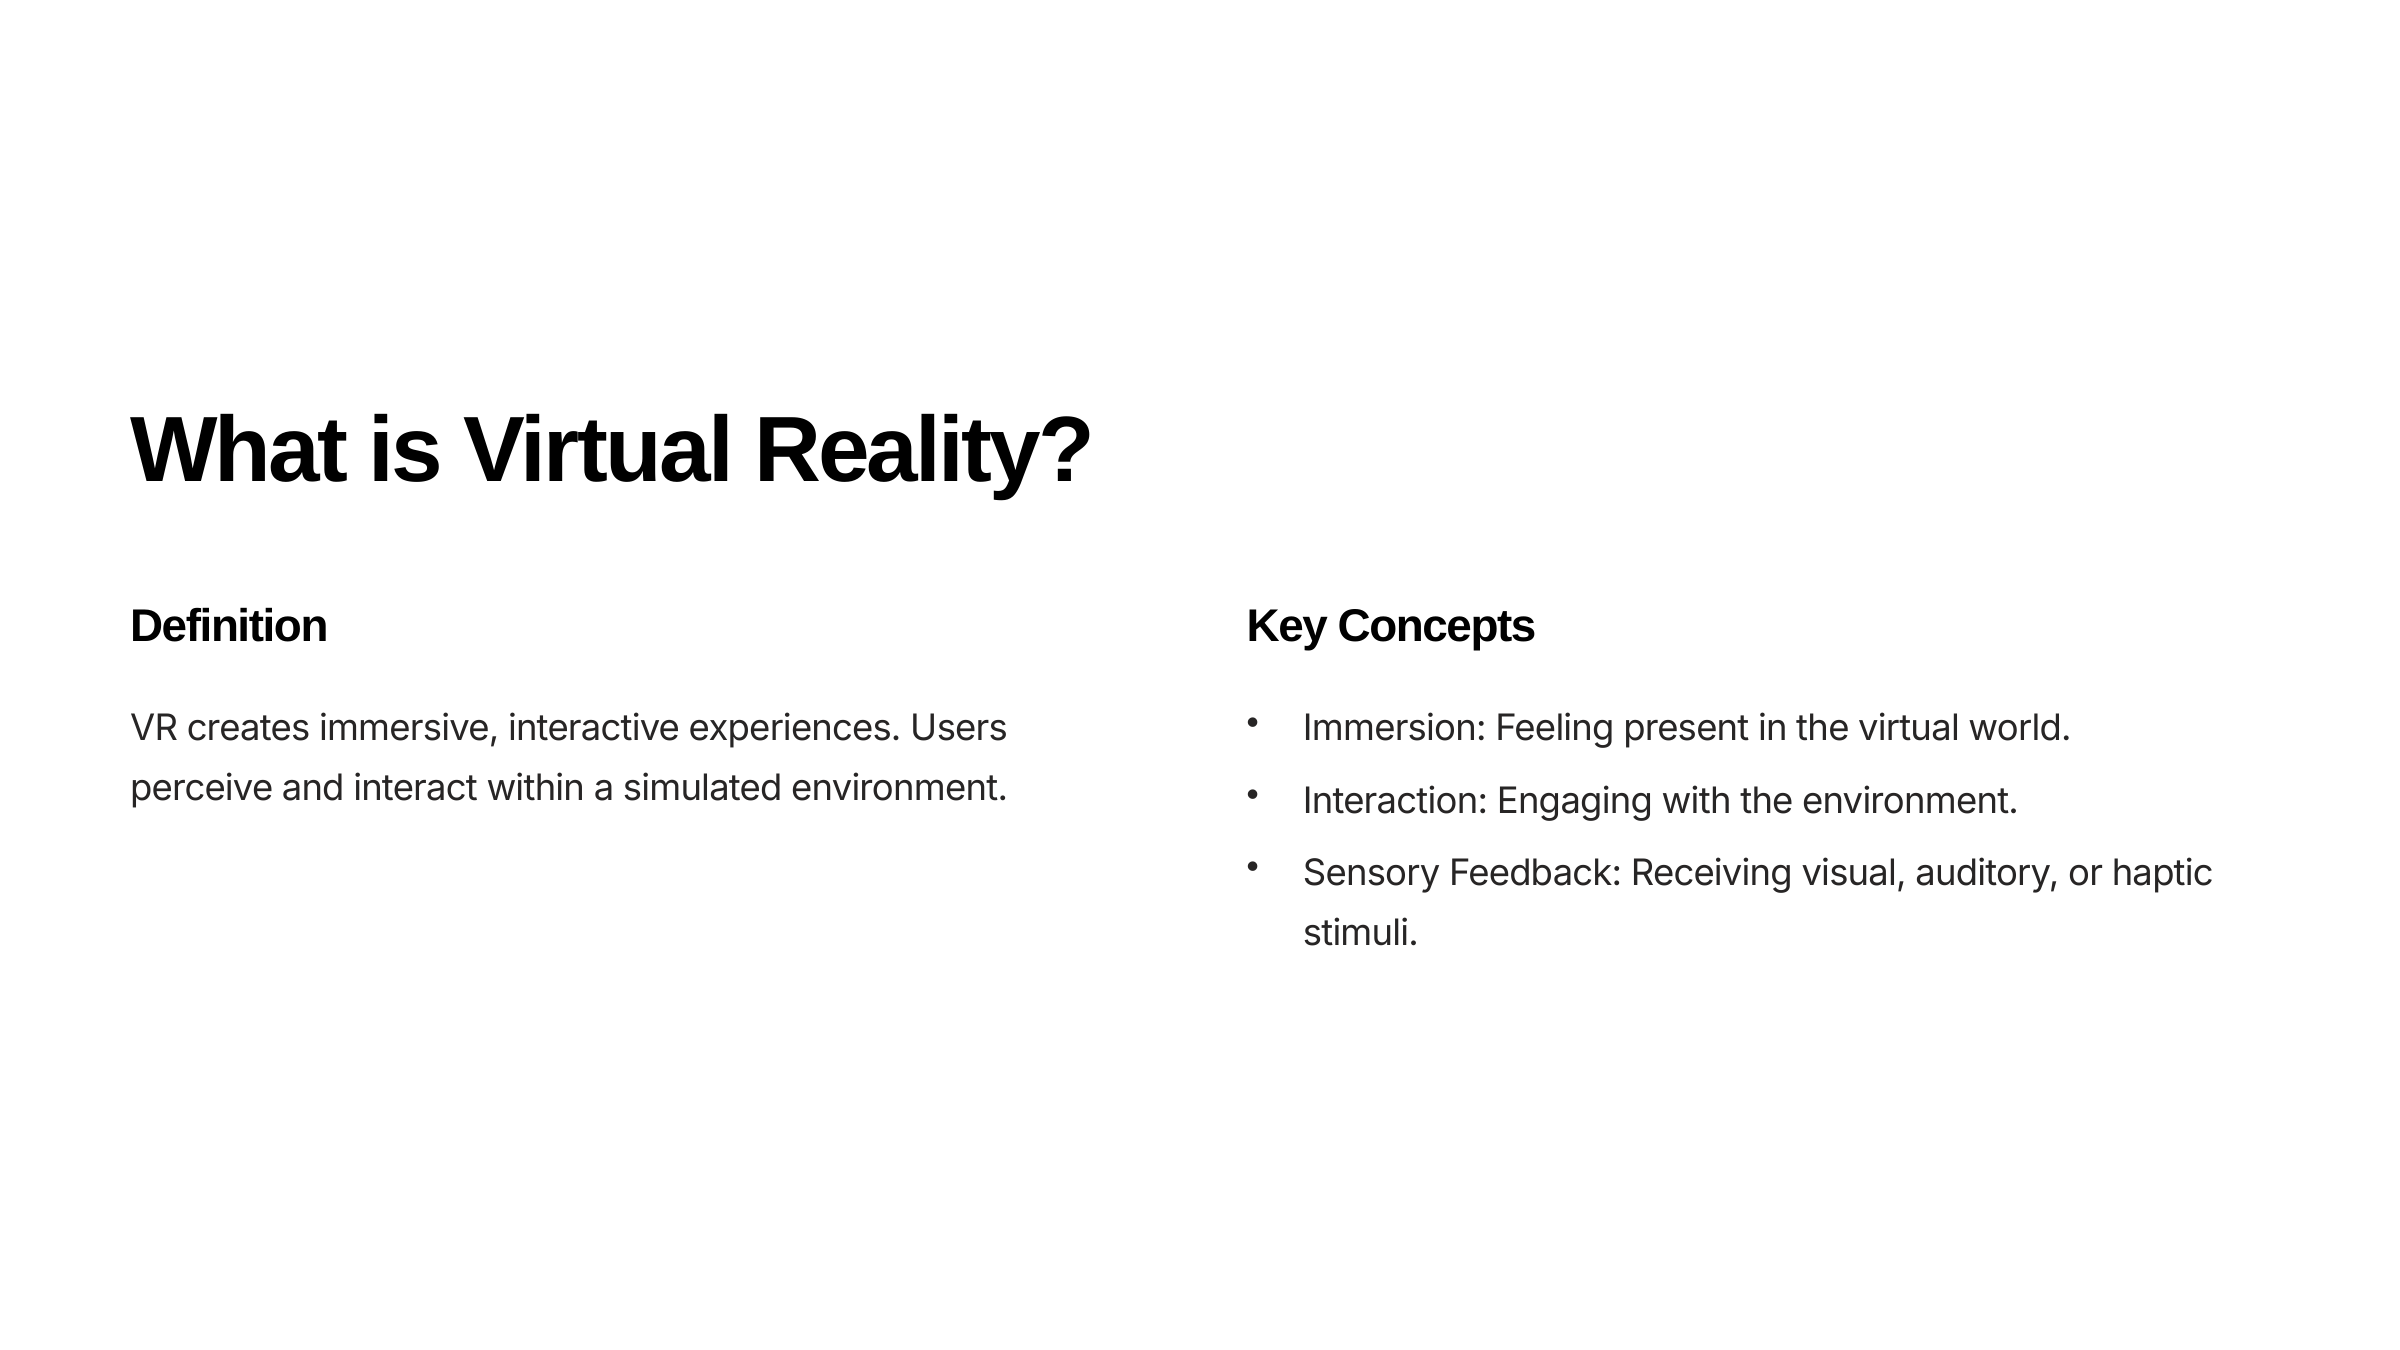

What is Virtual Reality?
Definition
Key Concepts
VR creates immersive, interactive experiences. Users perceive and interact within a simulated environment.
Immersion: Feeling present in the virtual world.
Interaction: Engaging with the environment.
Sensory Feedback: Receiving visual, auditory, or haptic stimuli.